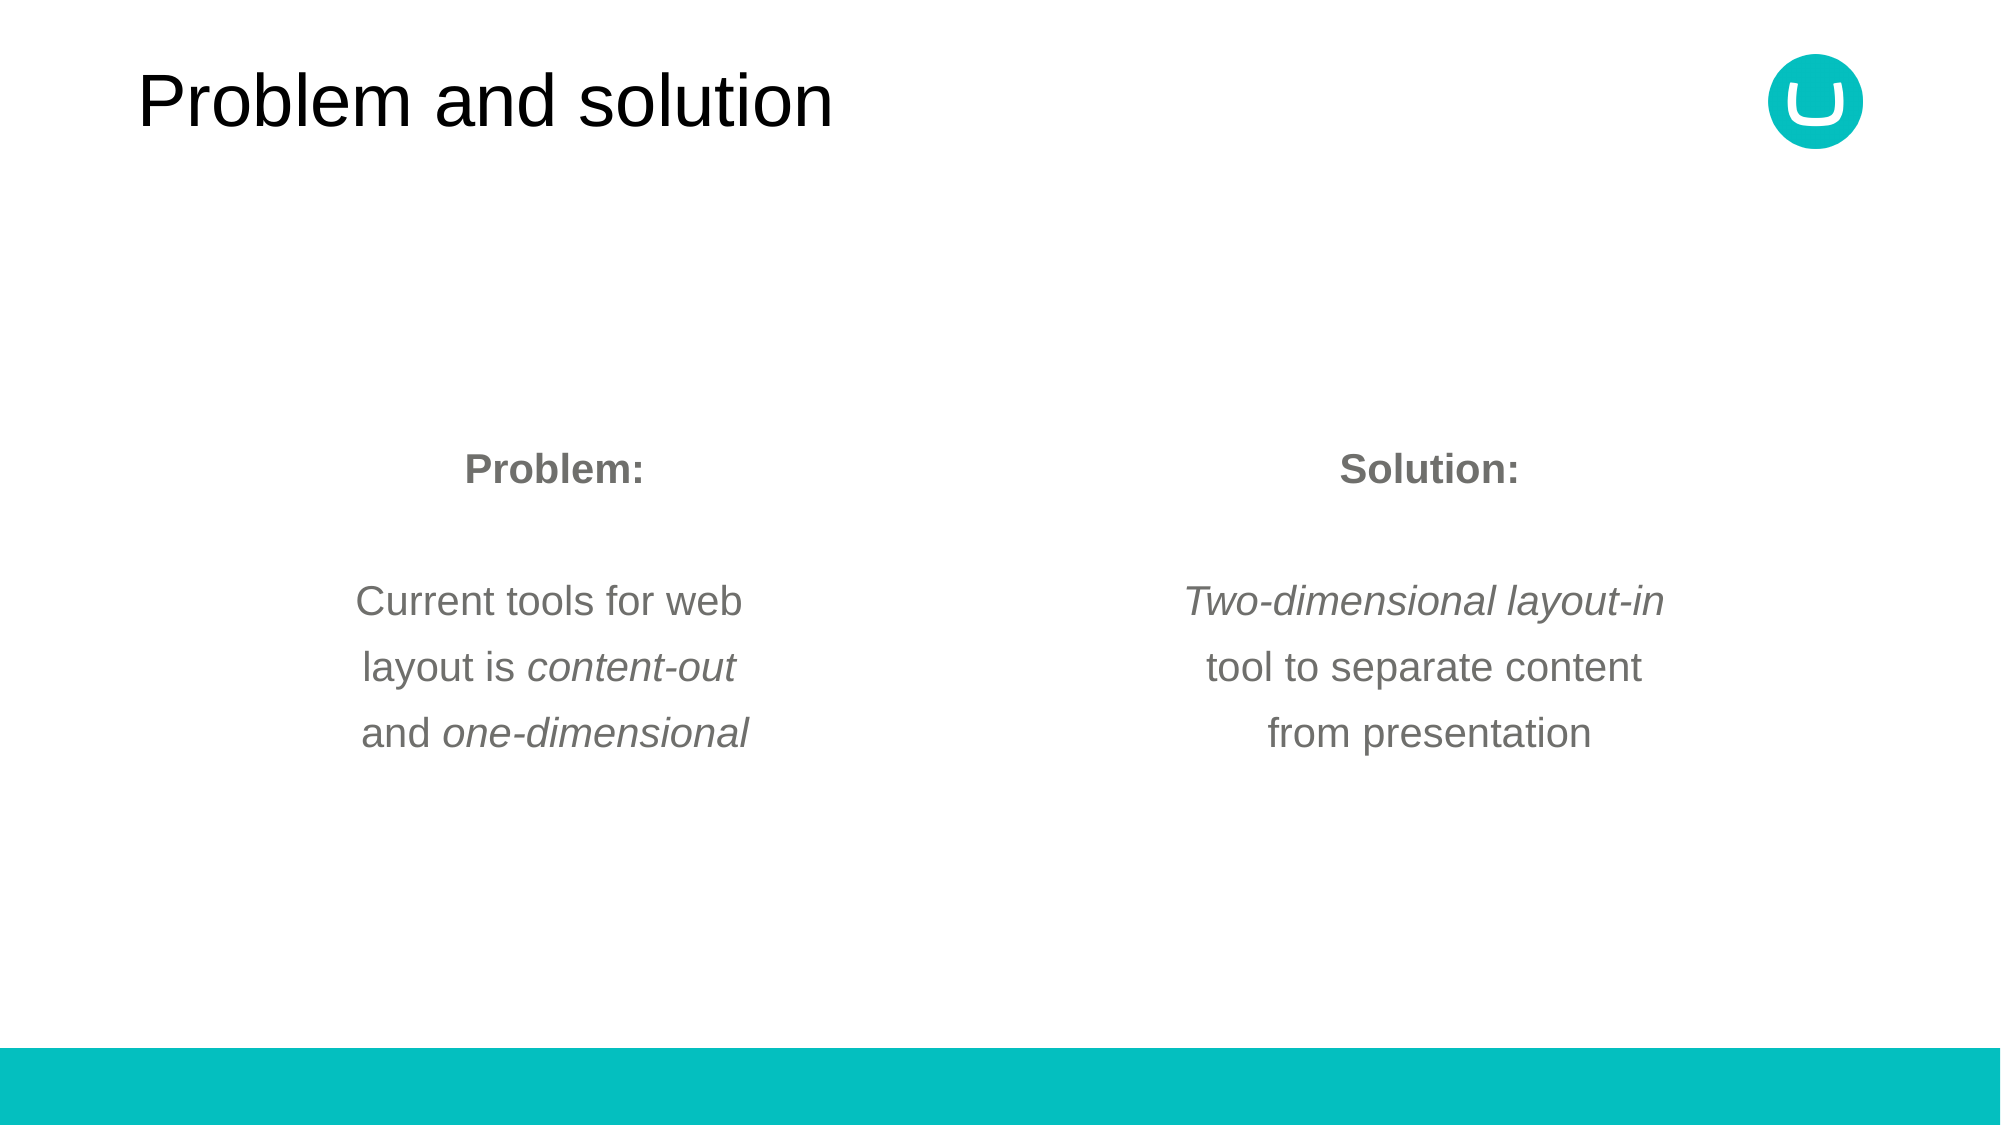

# Problem and solution
Problem:

Current tools for web
layout is content-out
and one-dimensional
Solution:

Two-dimensional layout-in
tool to separate content
from presentation